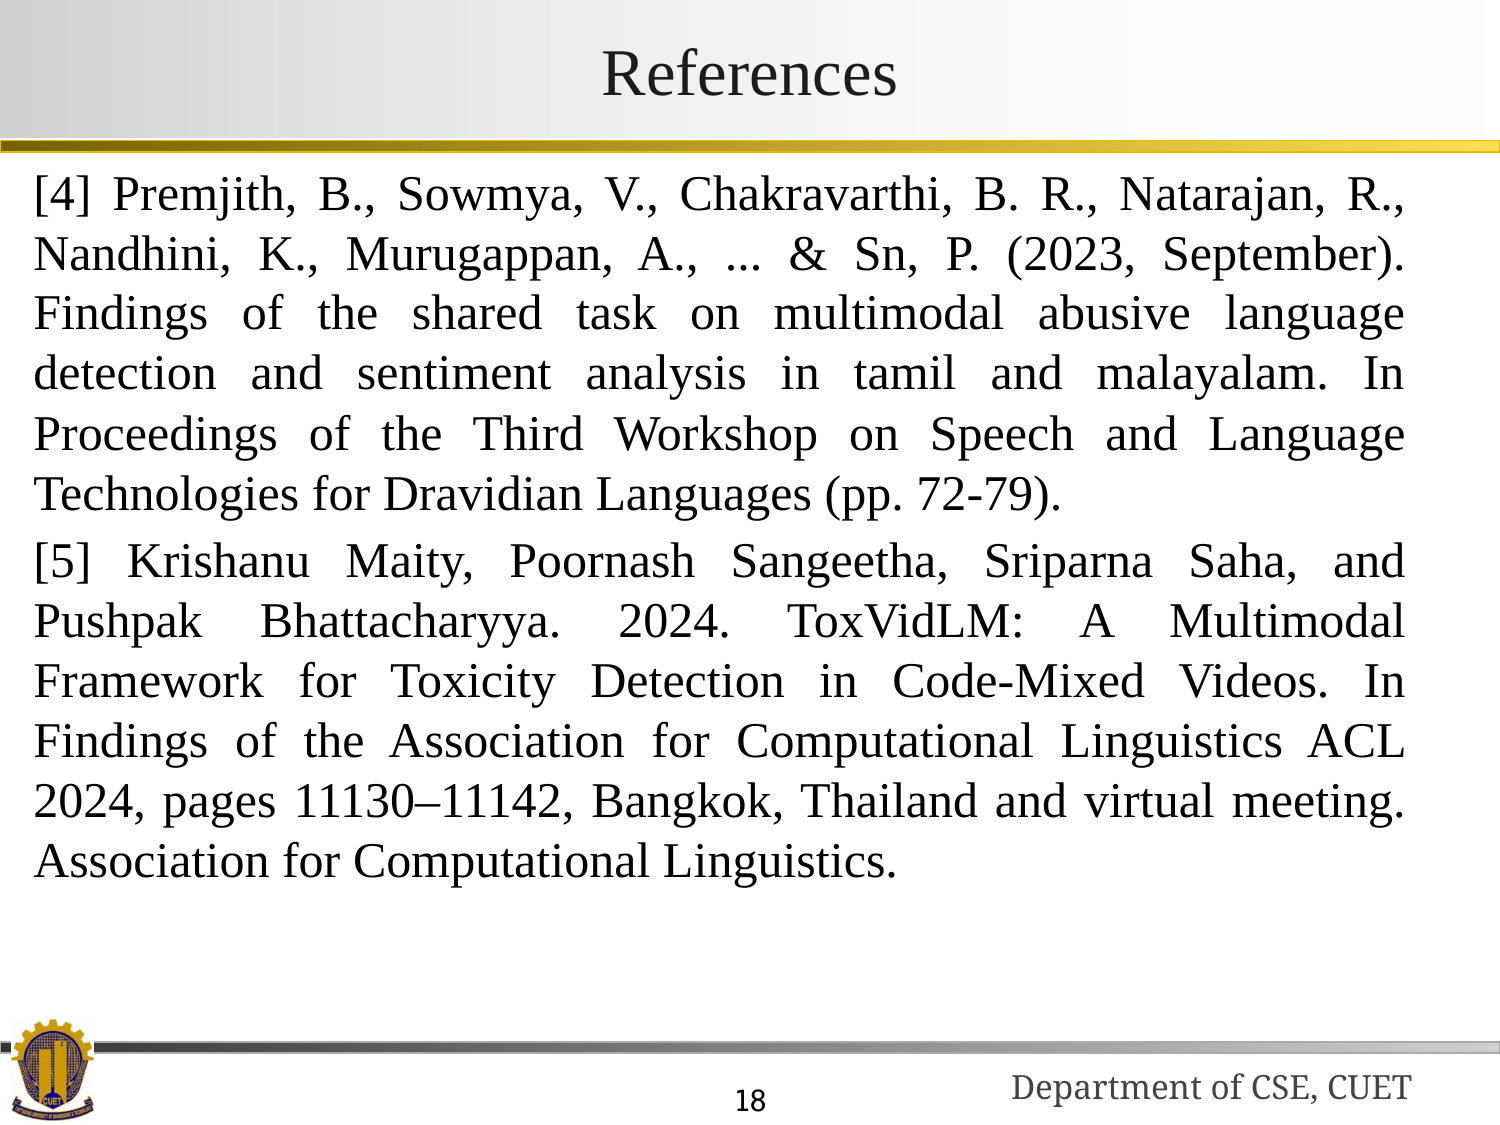

# References
[4] Premjith, B., Sowmya, V., Chakravarthi, B. R., Natarajan, R., Nandhini, K., Murugappan, A., ... & Sn, P. (2023, September). Findings of the shared task on multimodal abusive language detection and sentiment analysis in tamil and malayalam. In Proceedings of the Third Workshop on Speech and Language Technologies for Dravidian Languages (pp. 72-79).
[5] Krishanu Maity, Poornash Sangeetha, Sriparna Saha, and Pushpak Bhattacharyya. 2024. ToxVidLM: A Multimodal Framework for Toxicity Detection in Code-Mixed Videos. In Findings of the Association for Computational Linguistics ACL 2024, pages 11130–11142, Bangkok, Thailand and virtual meeting. Association for Computational Linguistics.